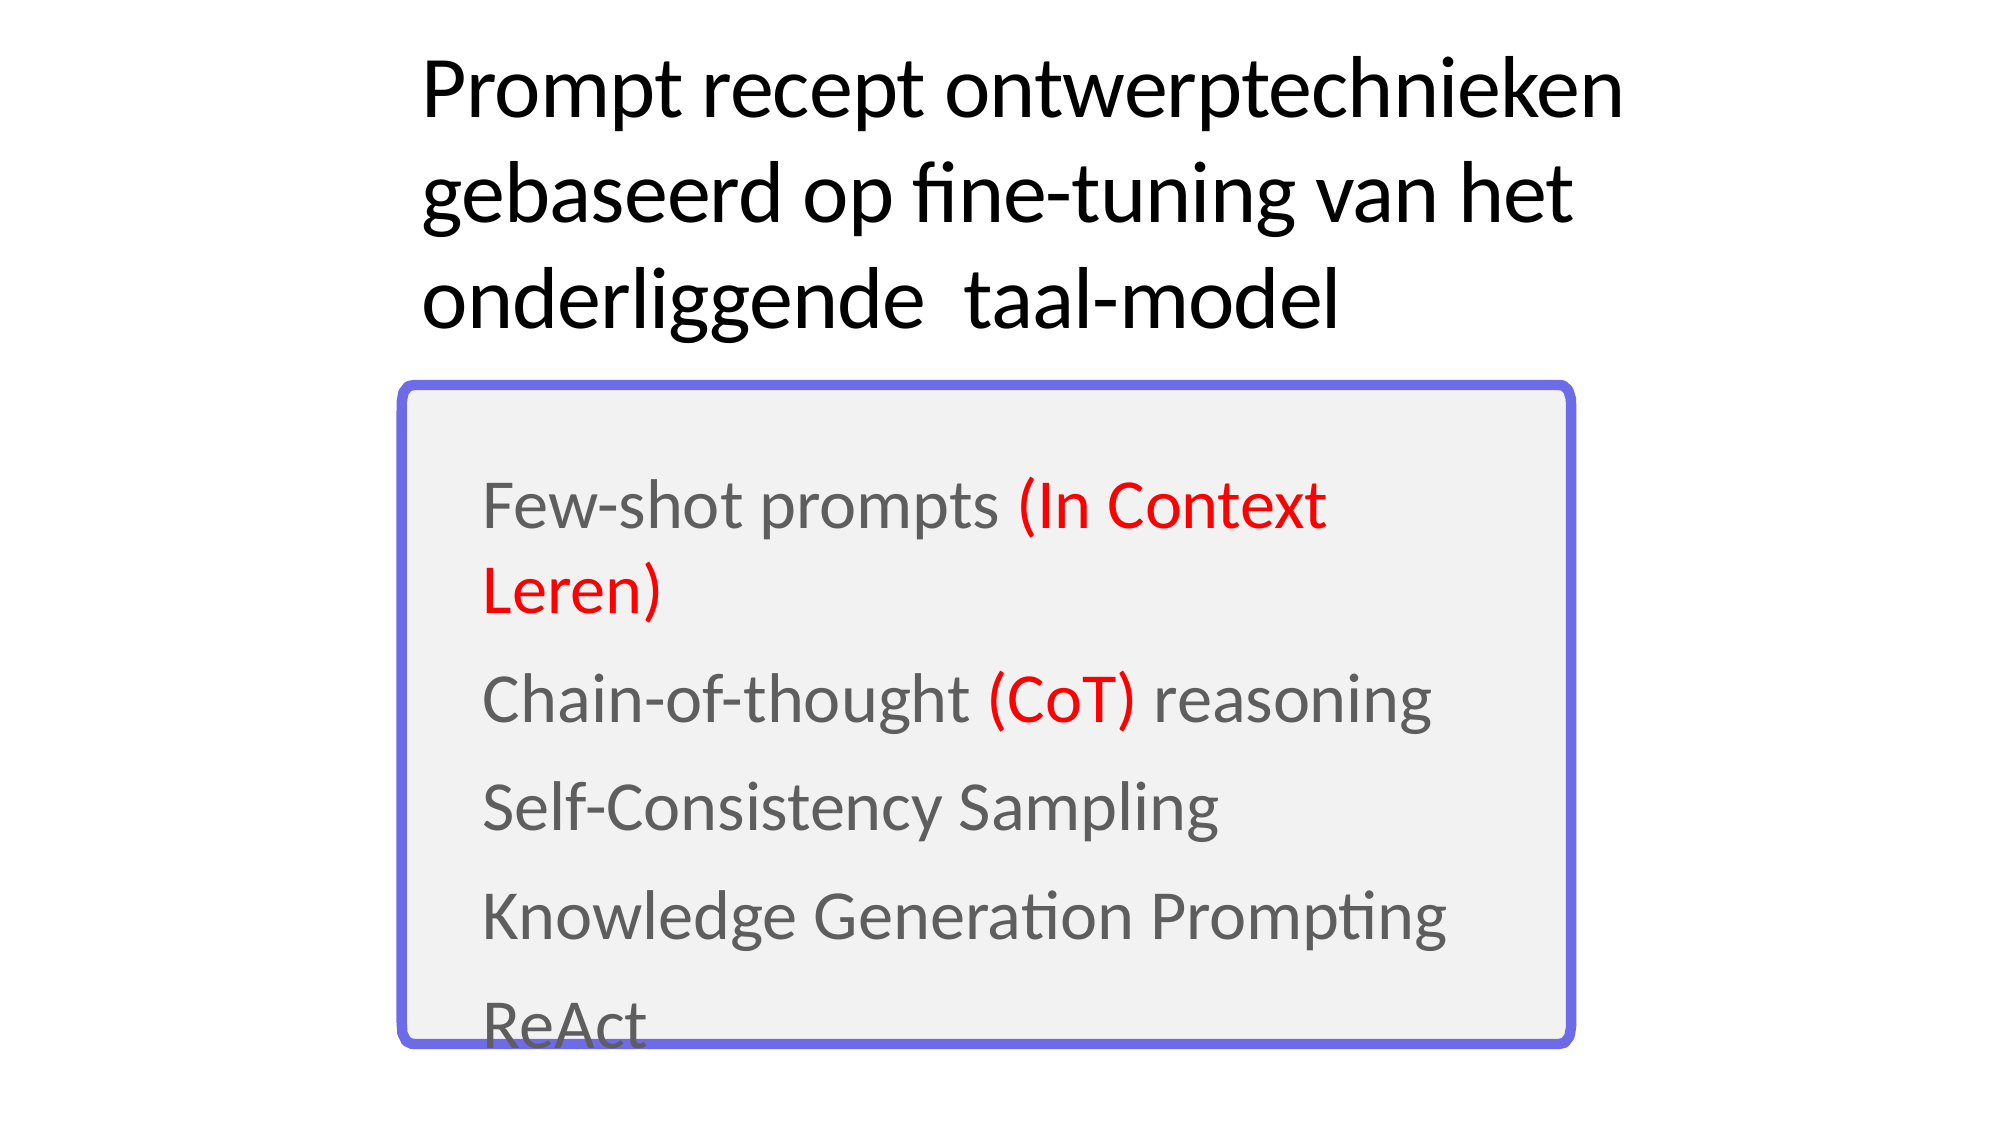

# Prompt recept ontwerptechnieken gebaseerd op fine-tuning van het onderliggende  taal-model

Few-shot prompts (In Context Leren)
Chain-of-thought (CoT) reasoning
Self-Consistency Sampling
Knowledge Generation Prompting
ReAct